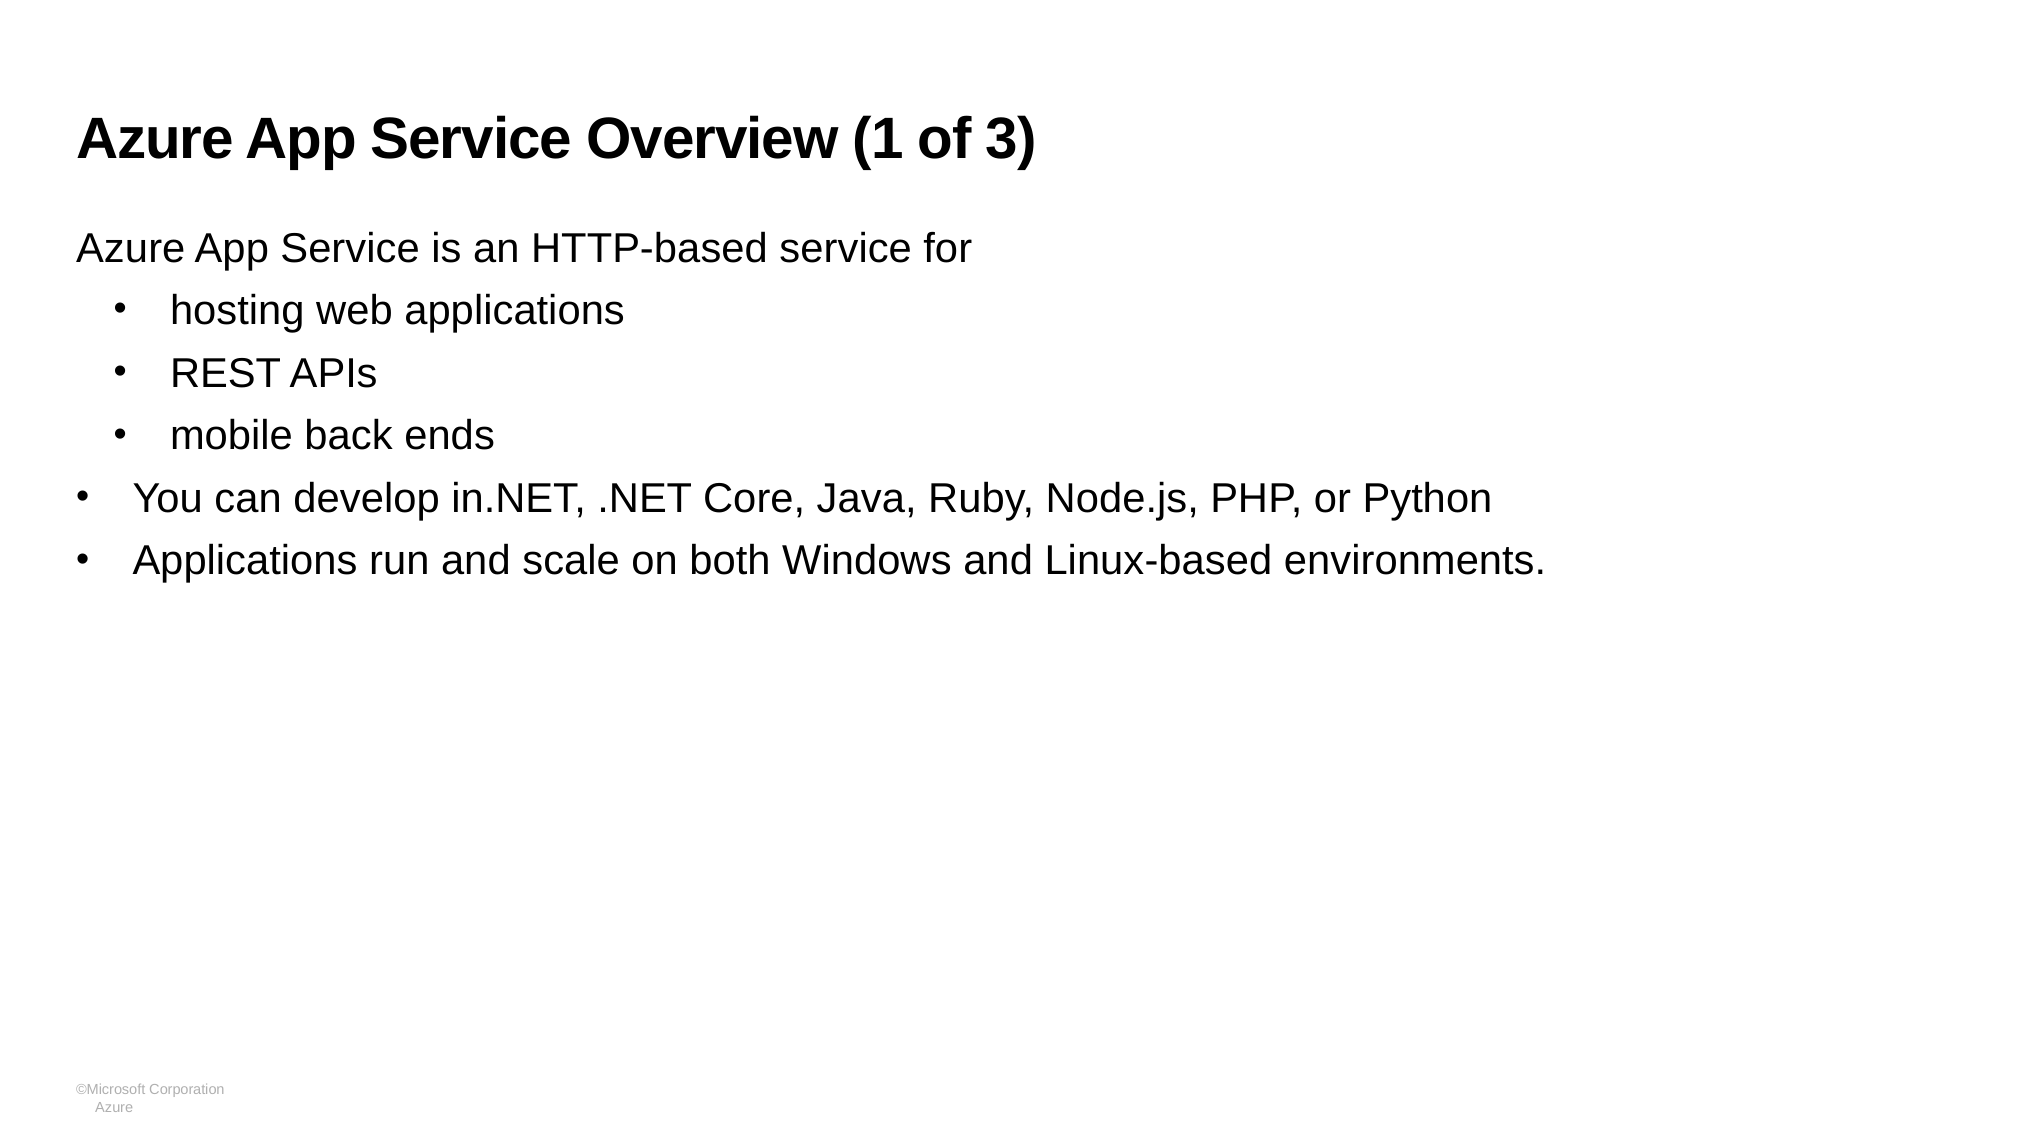

# Azure App Service Overview (1 of 3)
Azure App Service is an HTTP-based service for
hosting web applications
REST APIs
mobile back ends
You can develop in.NET, .NET Core, Java, Ruby, Node.js, PHP, or Python
Applications run and scale on both Windows and Linux-based environments.